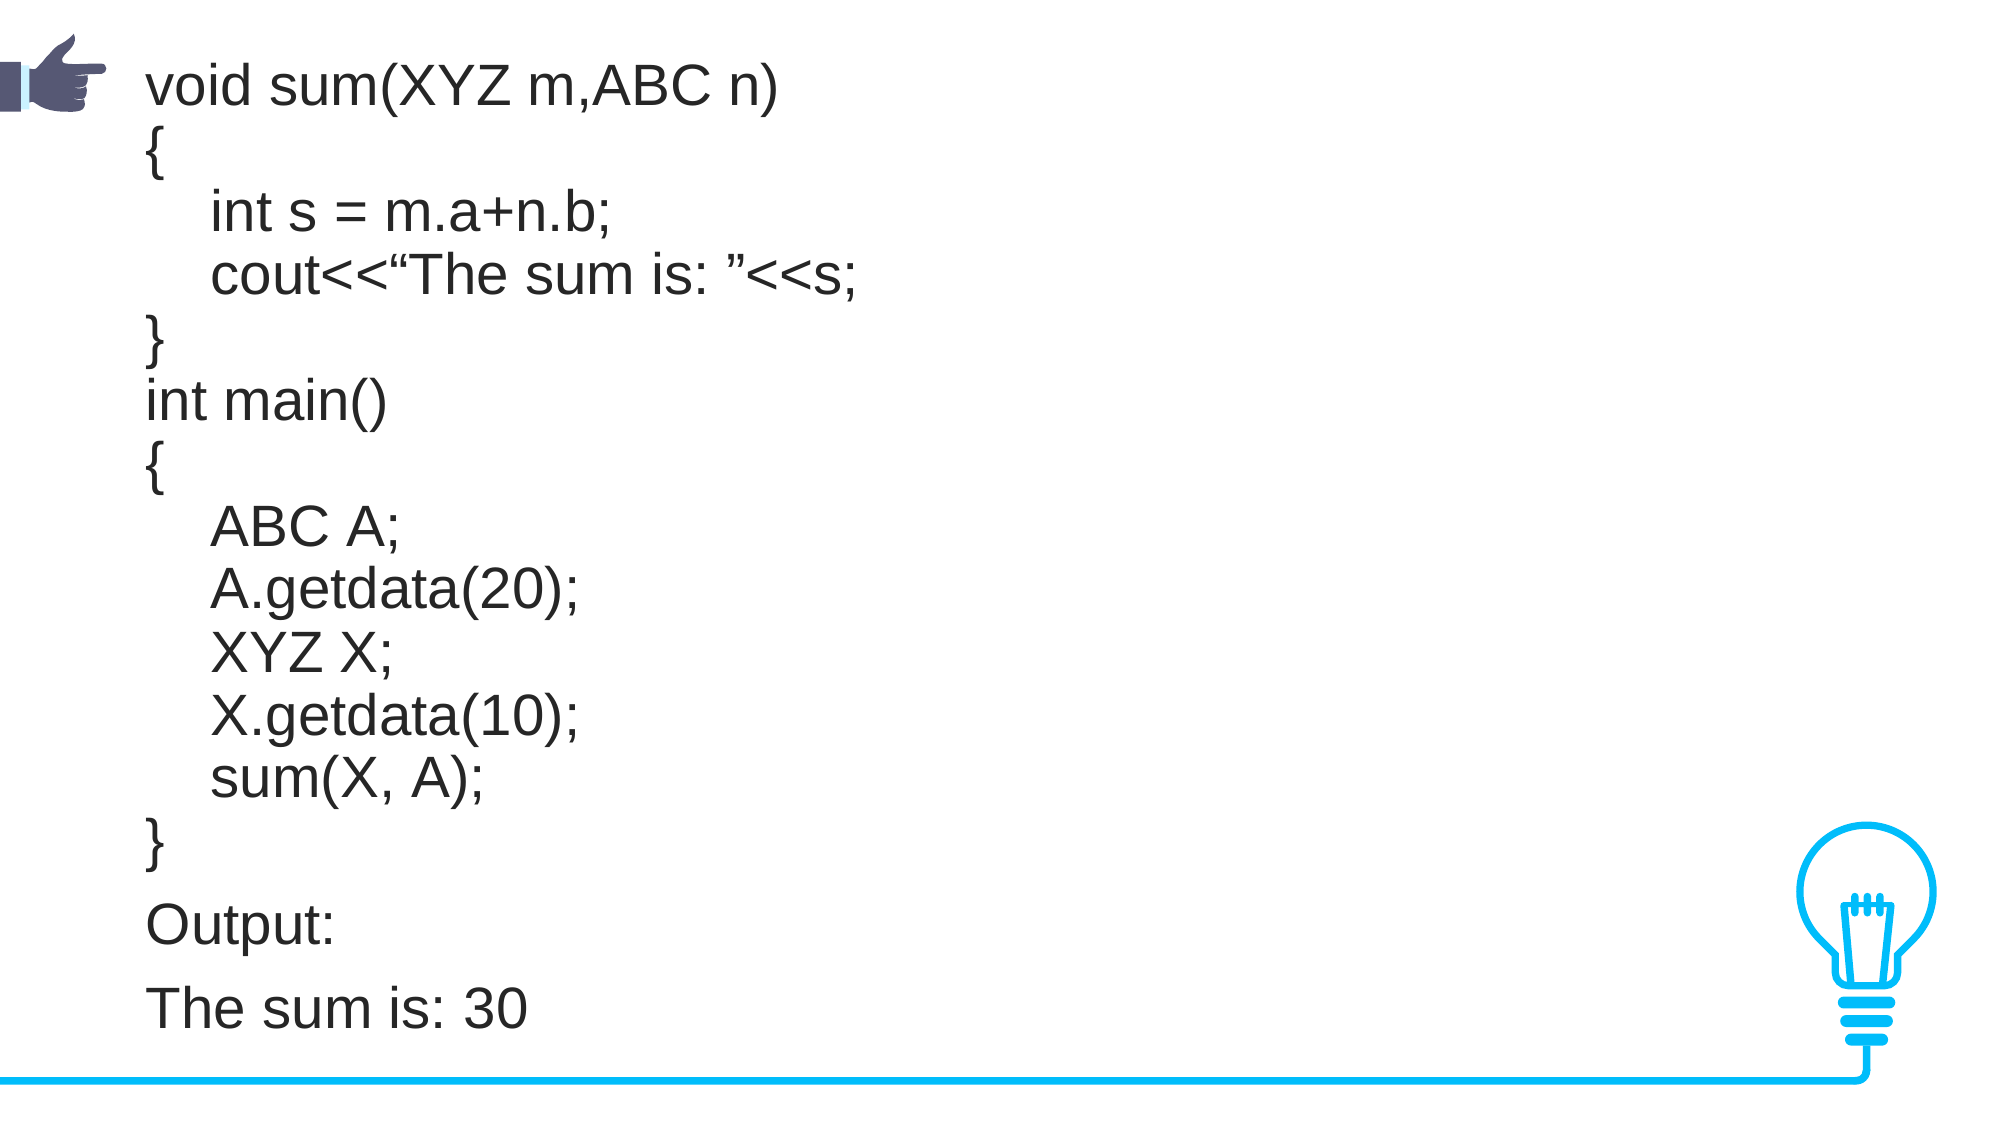

void sum(XYZ m,ABC n)
{
    int s = m.a+n.b;
    cout<<“The sum is: ”<<s;
}
int main()
{
    ABC A;
    A.getdata(20);
    XYZ X;
    X.getdata(10);
    sum(X, A);
}
Output:
The sum is: 30